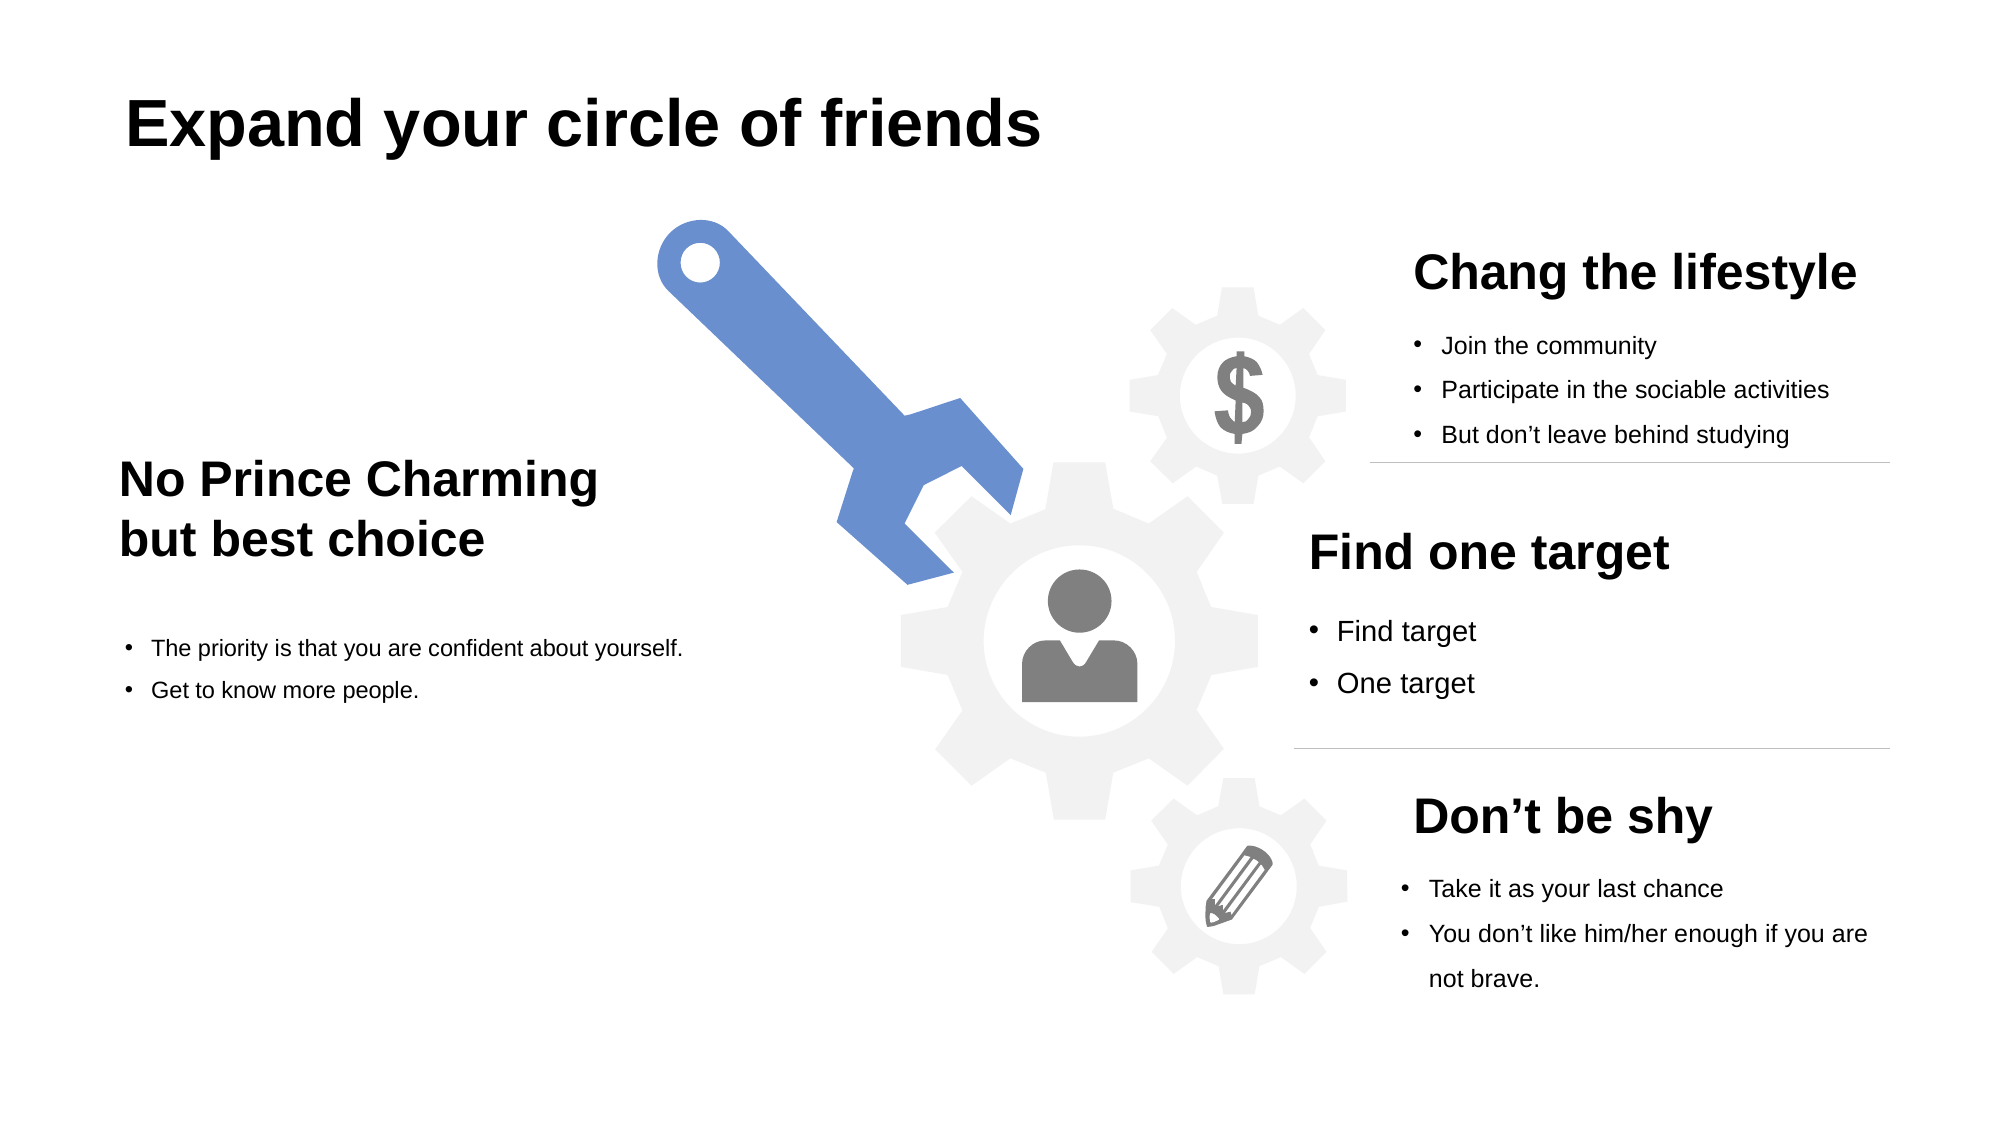

# Expand your circle of friends

Chang the lifestyle

Join the community
Participate in the sociable activities
But don’t leave behind studying

No Prince Charming
but best choice

Find one target

Find target
One target
The priority is that you are confident about yourself.
Get to know more people.

Don’t be shy

Take it as your last chance
You don’t like him/her enough if you are not brave.